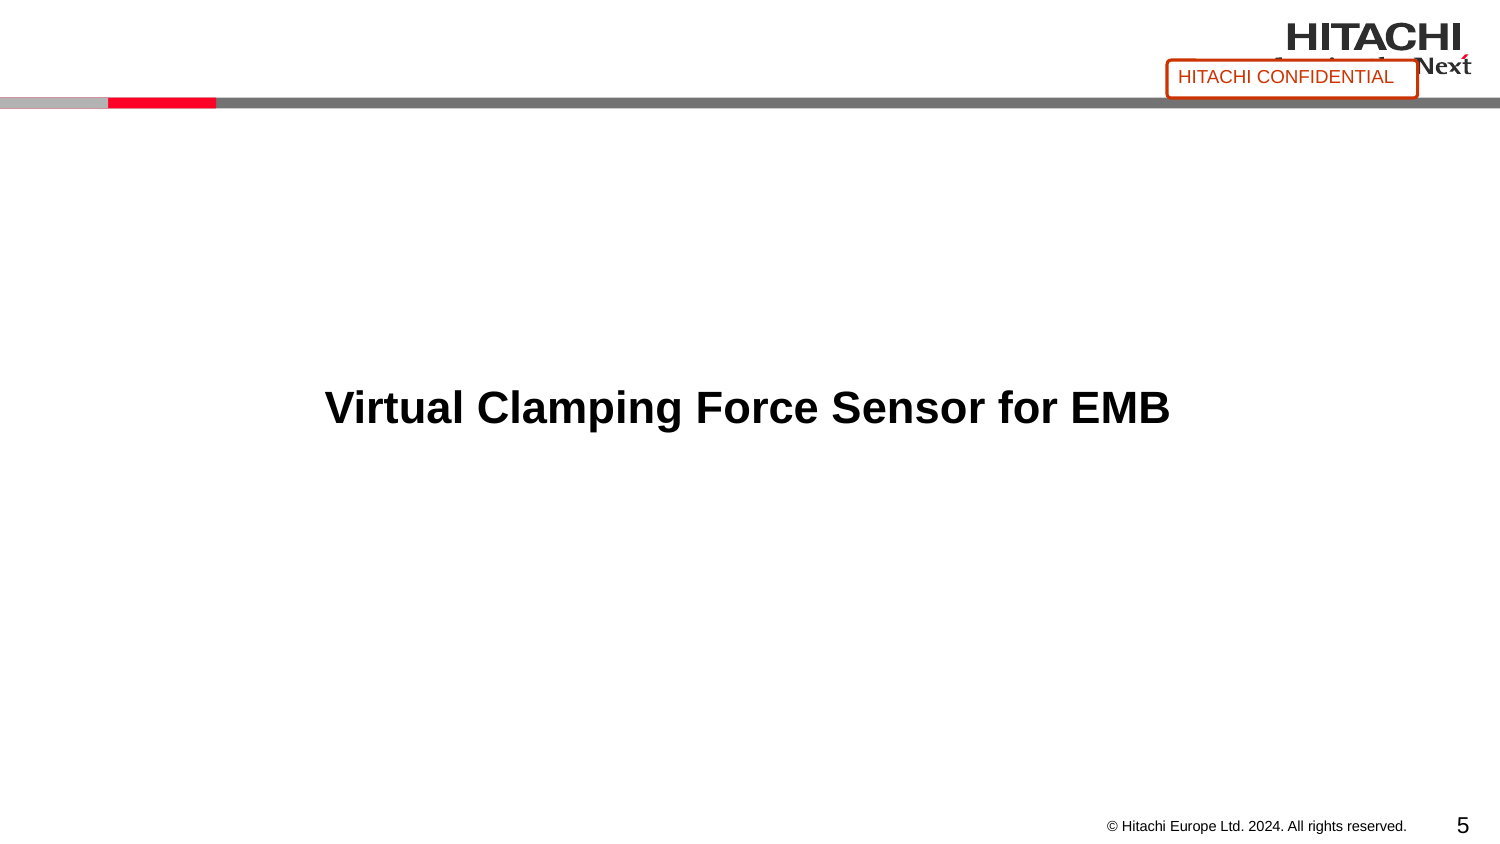

HITACHI CONFIDENTIAL
Virtual Clamping Force Sensor for EMB